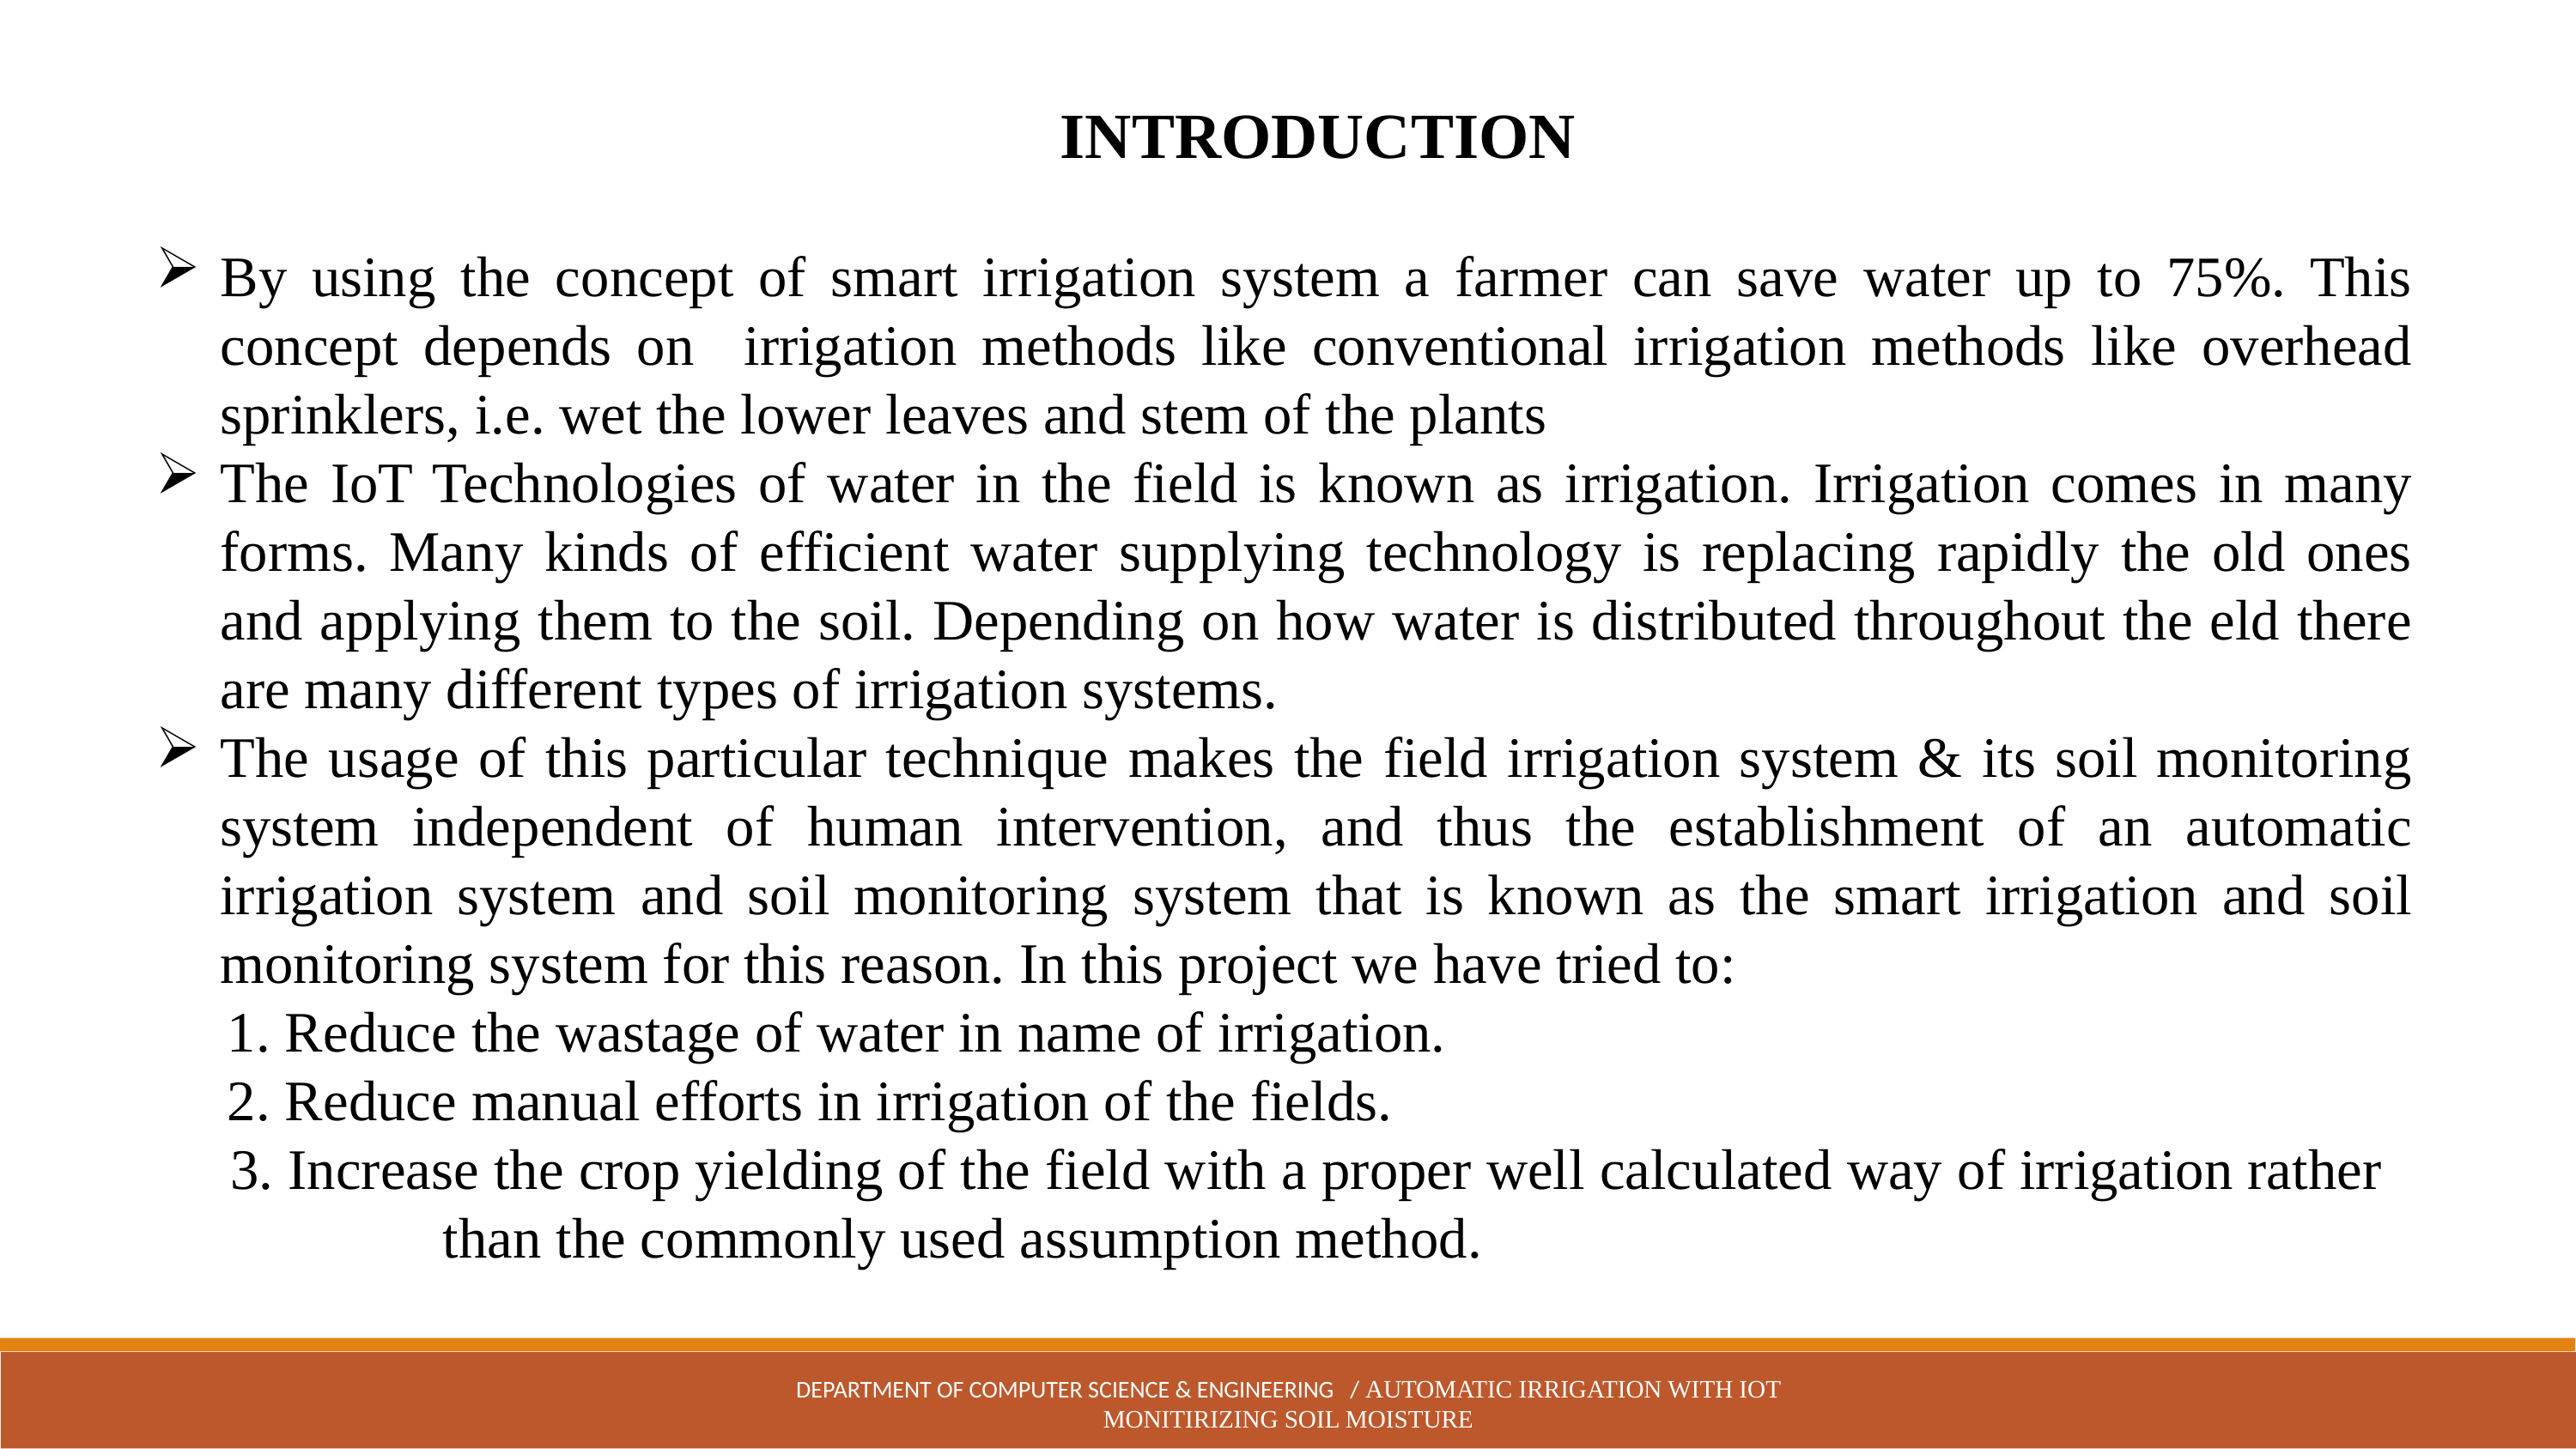

INTRODUCTION
By using the concept of smart irrigation system a farmer can save water up to 75%. This concept depends on  irrigation methods like conventional irrigation methods like overhead sprinklers, i.e. wet the lower leaves and stem of the plants
The IoT Technologies of water in the field is known as irrigation. Irrigation comes in many forms. Many kinds of efficient water supplying technology is replacing rapidly the old ones and applying them to the soil. Depending on how water is distributed throughout the eld there are many different types of irrigation systems.
The usage of this particular technique makes the field irrigation system & its soil monitoring system independent of human intervention, and thus the establishment of an automatic irrigation system and soil monitoring system that is known as the smart irrigation and soil monitoring system for this reason. In this project we have tried to:
     1. Reduce the wastage of water in name of irrigation.
     2. Reduce manual efforts in irrigation of the fields.
     3. Increase the crop yielding of the field with a proper well calculated way of irrigation rather                       than the commonly used assumption method.

DEPARTMENT OF COMPUTER SCIENCE & ENGINEERING   / AUTOMATIC IRRIGATION WITH IOT MONITIRIZING SOIL MOISTURE
6